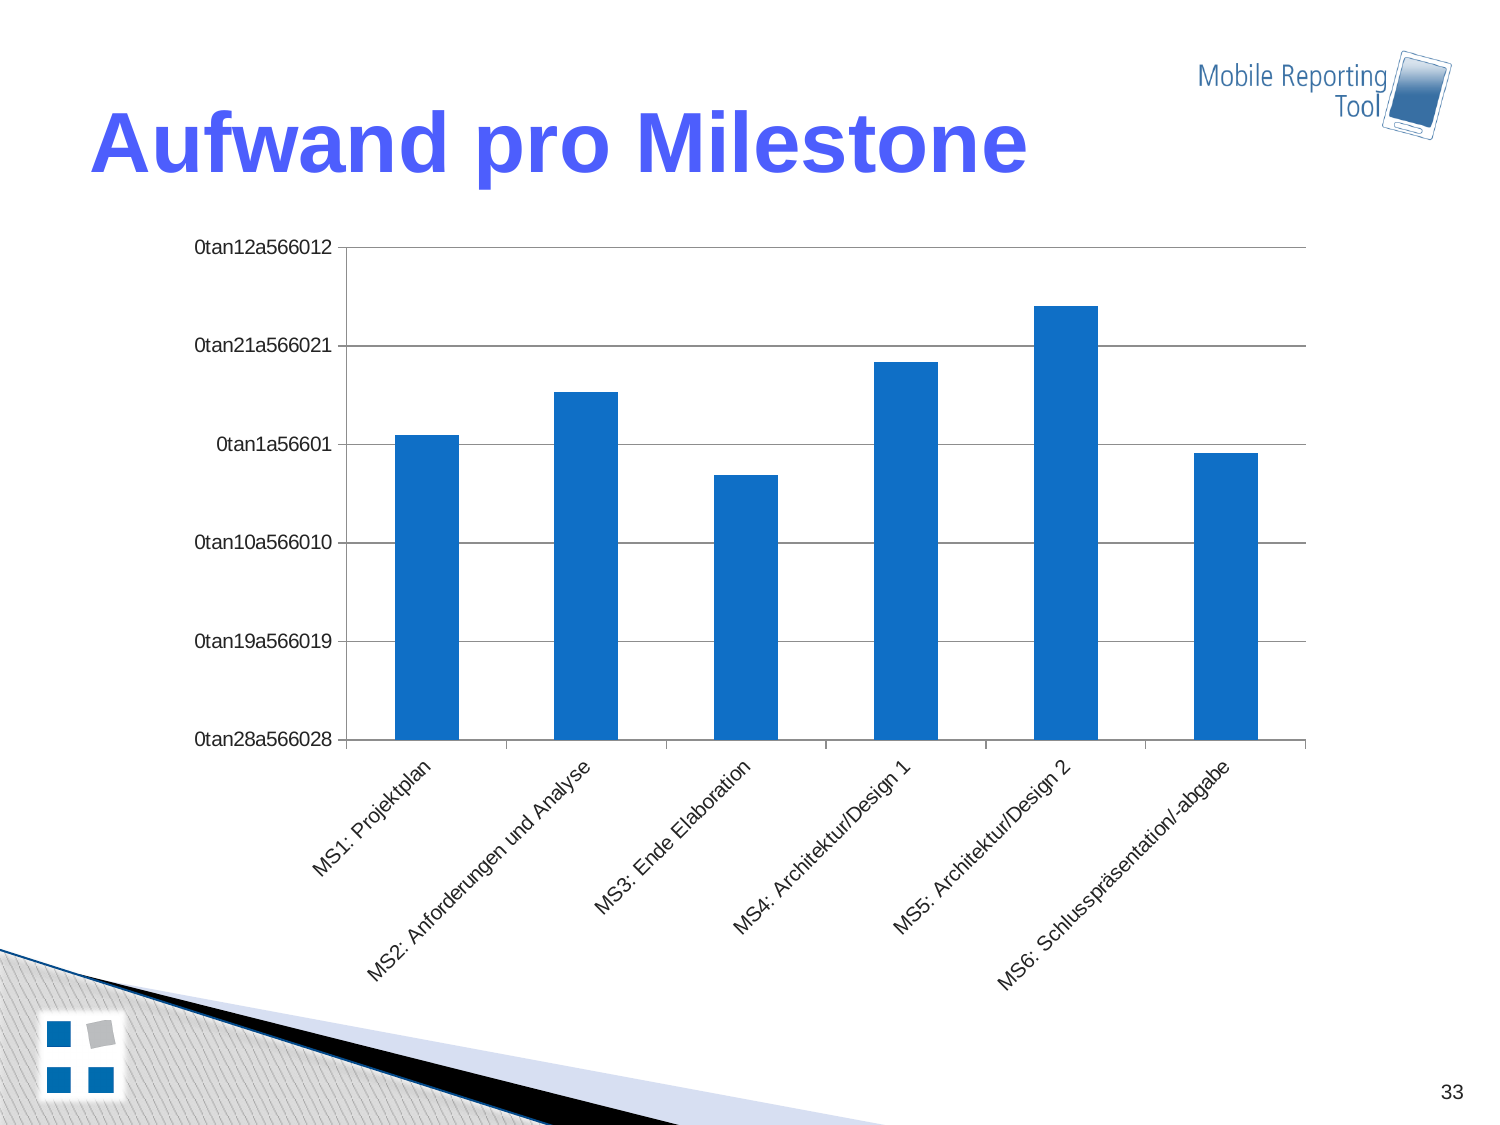

# Aufwand pro Milestone

### Chart

| Category | Gesamtzahl |
|---|---|
| MS1: Projektplan | 154.75 |
| MS2: Anforderungen und Analyse | 176.5 |
| MS3: Ende Elaboration | 134.5 |
| MS4: Architektur/Design 1 | 191.75 |
| MS5: Architektur/Design 2 | 220.0 |
| MS6: Schlusspräsentation/-abgabe | 145.5 |
33